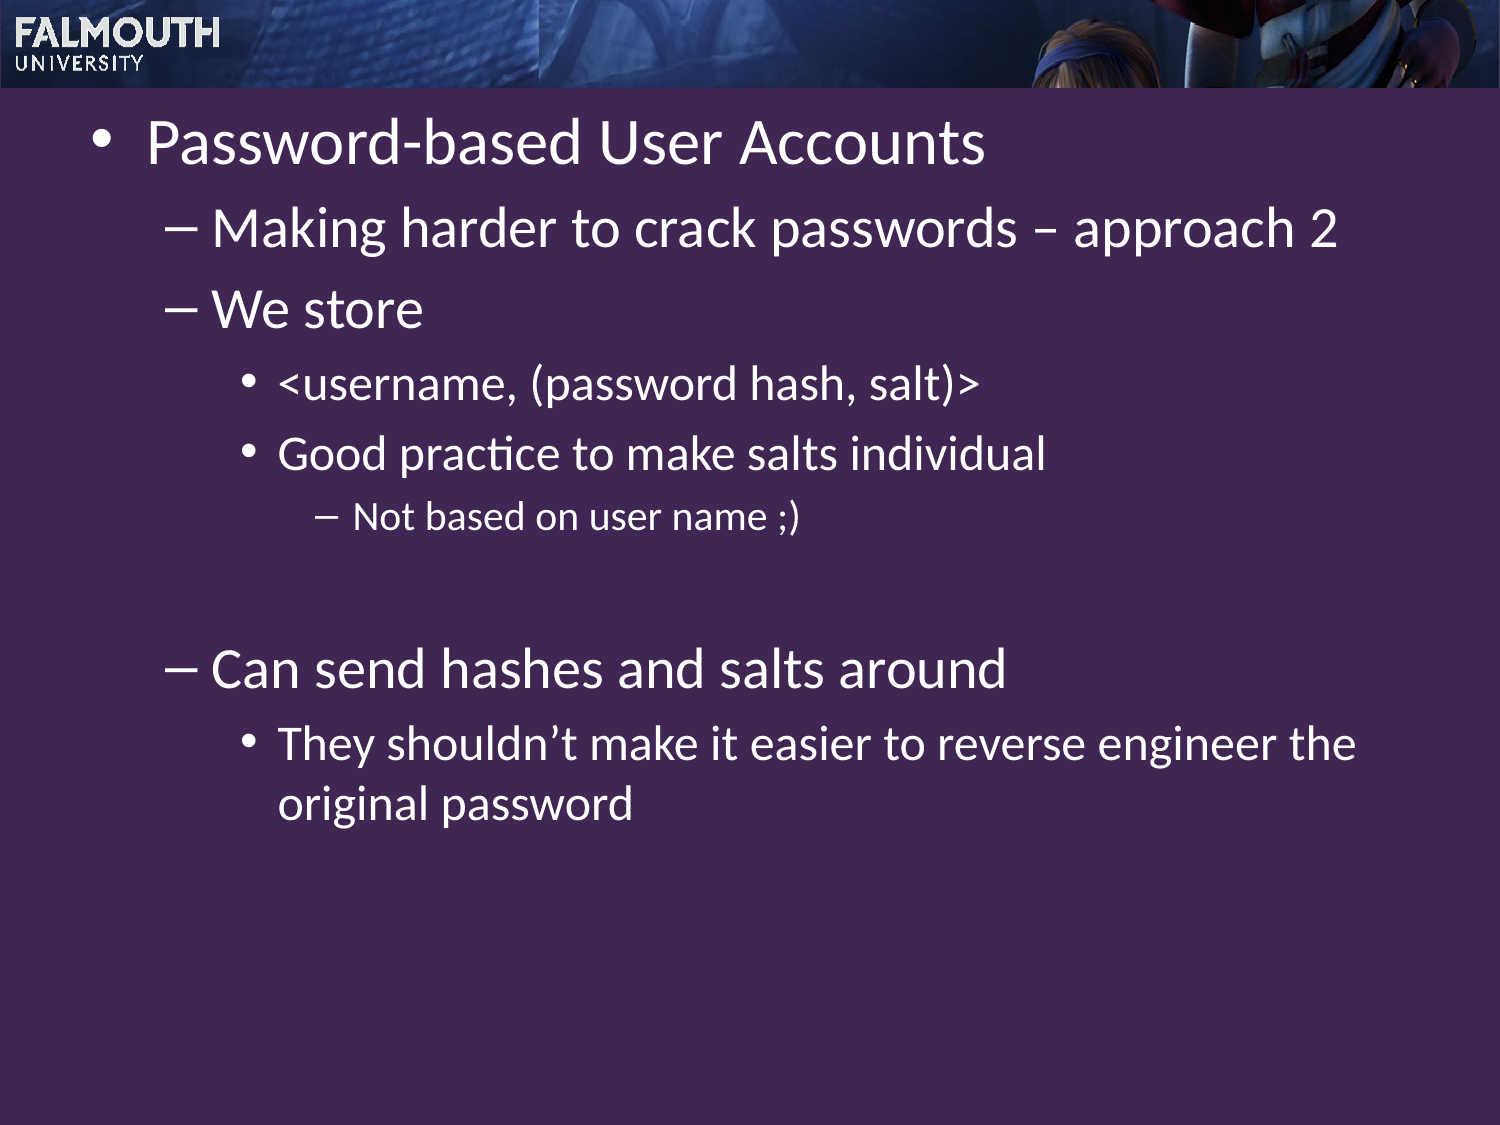

Password-based User Accounts
Making harder to crack passwords – approach 2
We store
<username, (password hash, salt)>
Good practice to make salts individual
Not based on user name ;)

Can send hashes and salts around
They shouldn’t make it easier to reverse engineer the original password